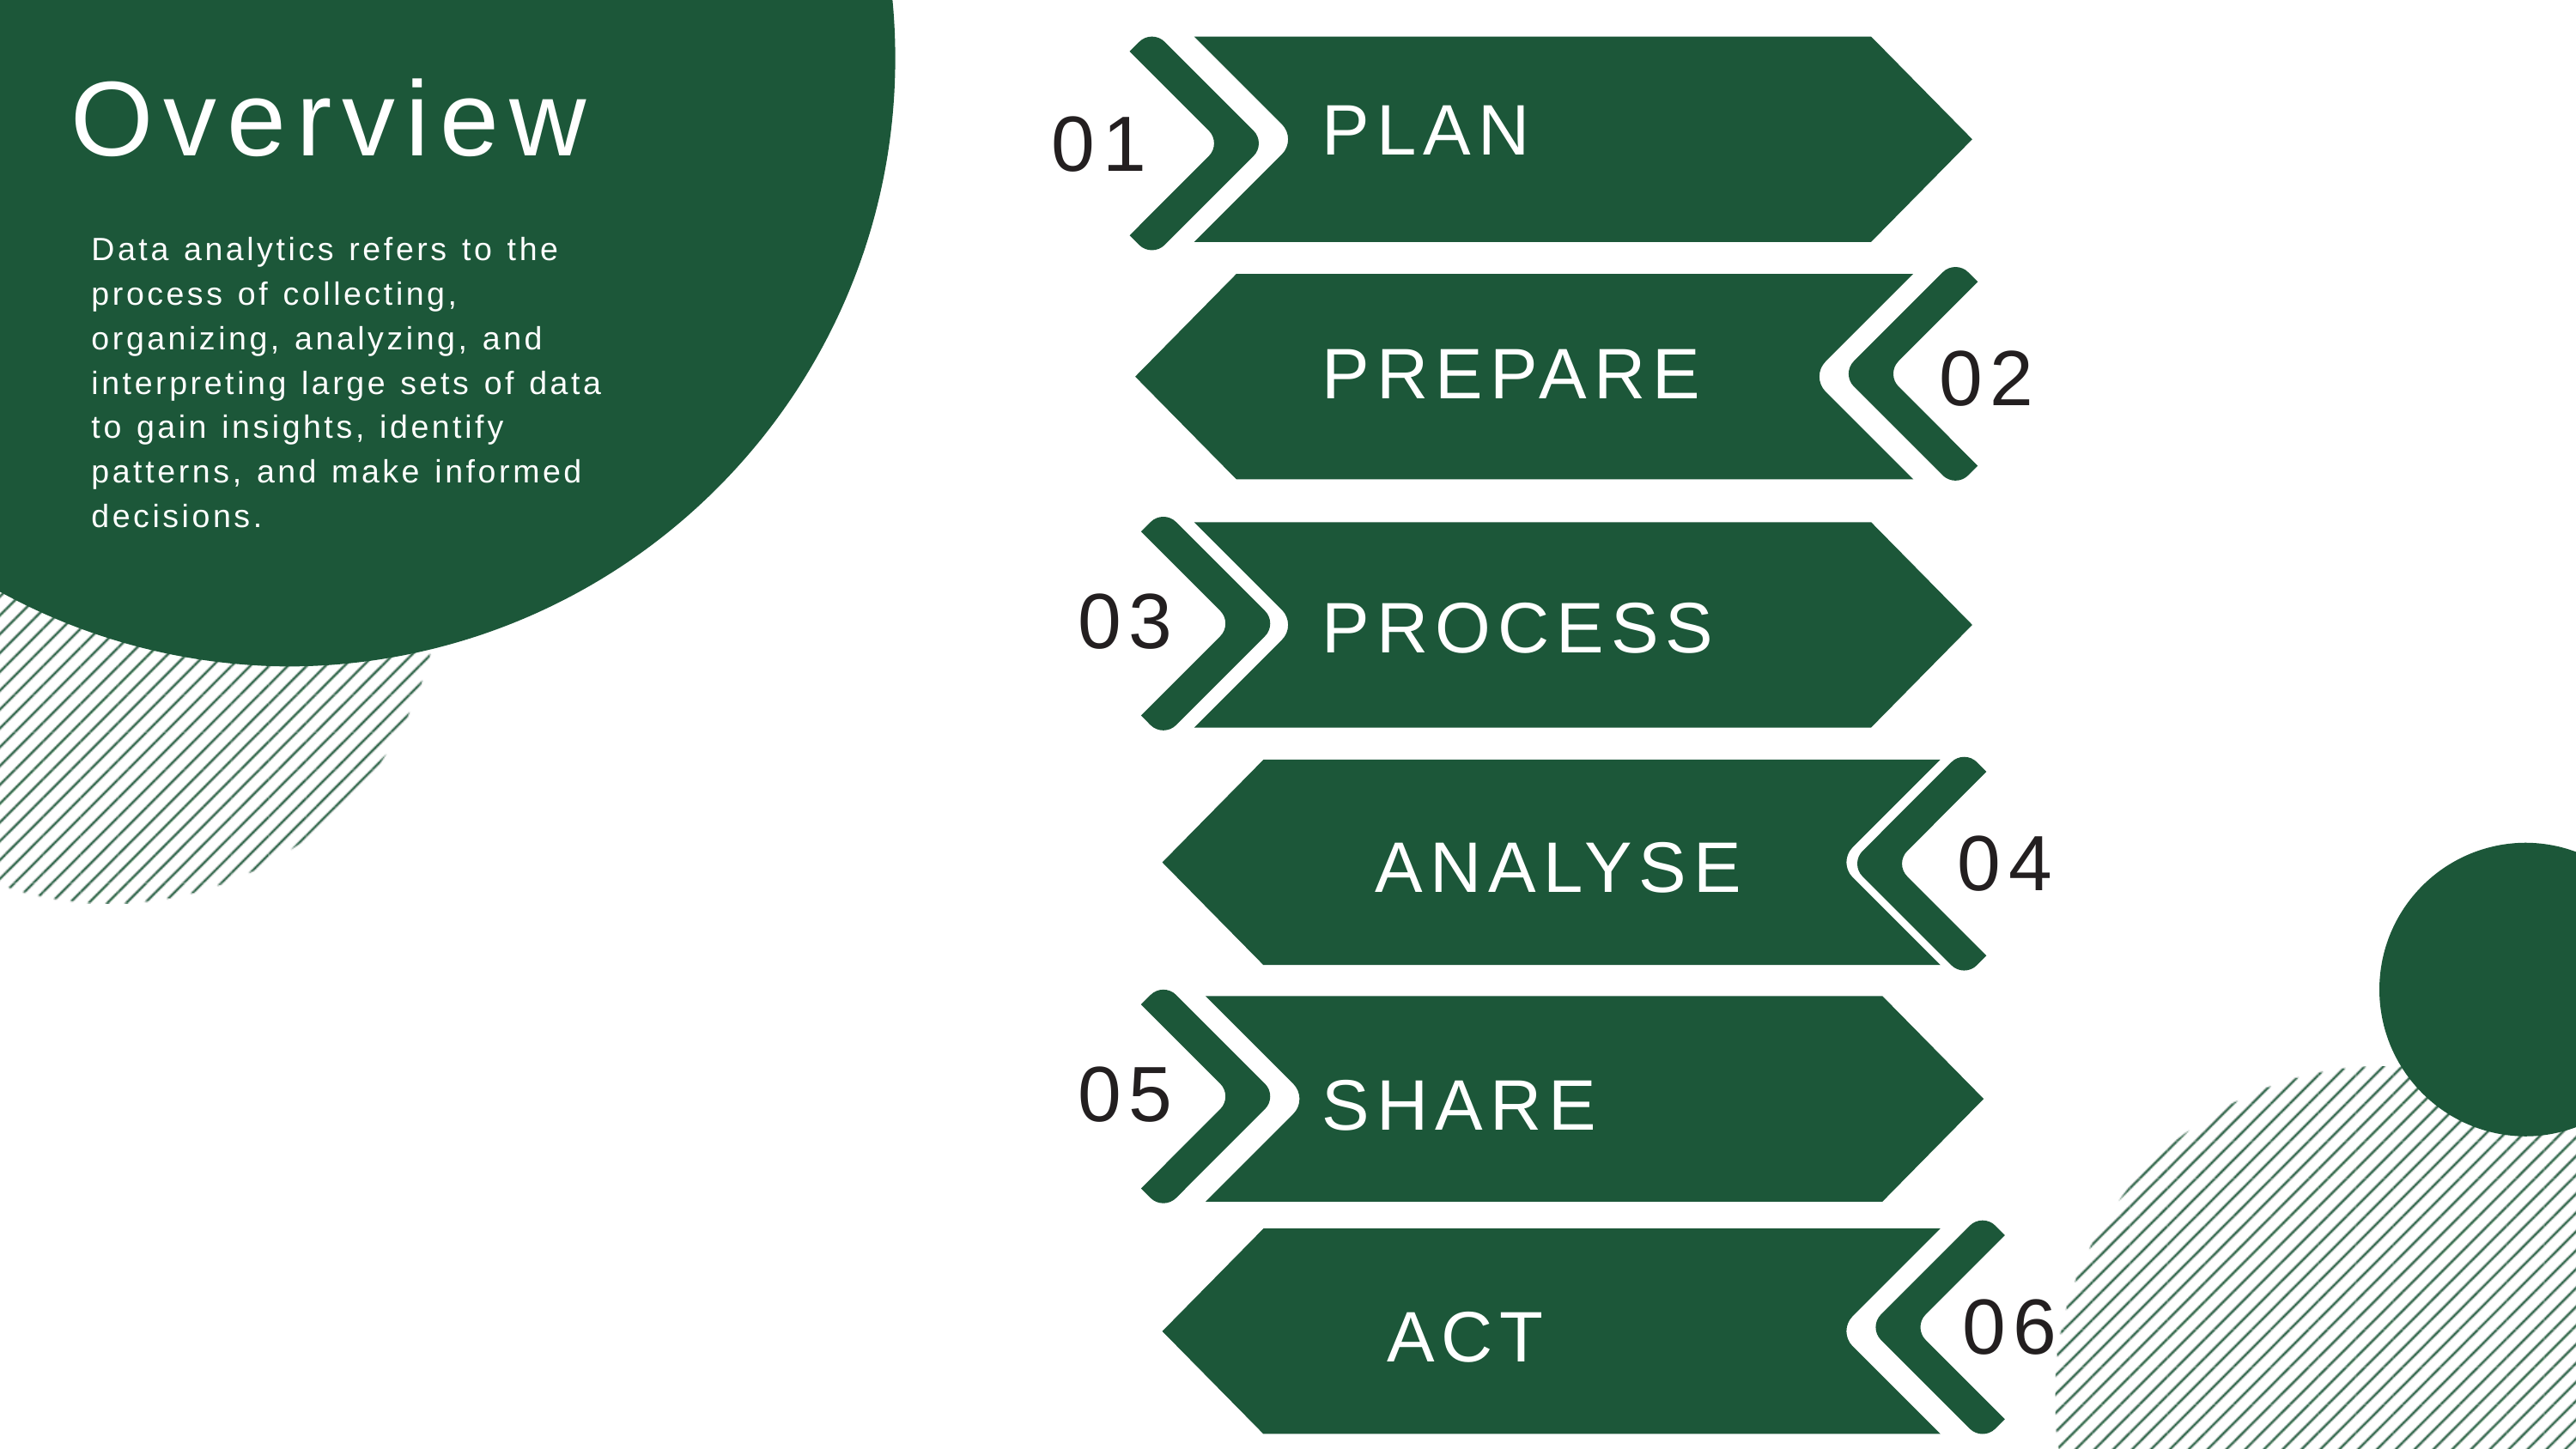

Overview

PLAN
01
Data analytics refers to the process of collecting, organizing, analyzing, and interpreting large sets of data to gain insights, identify patterns, and make informed decisions.

02
PREPARE

03
PROCESS

04
ANALYSE

05
SHARE

06
ACT